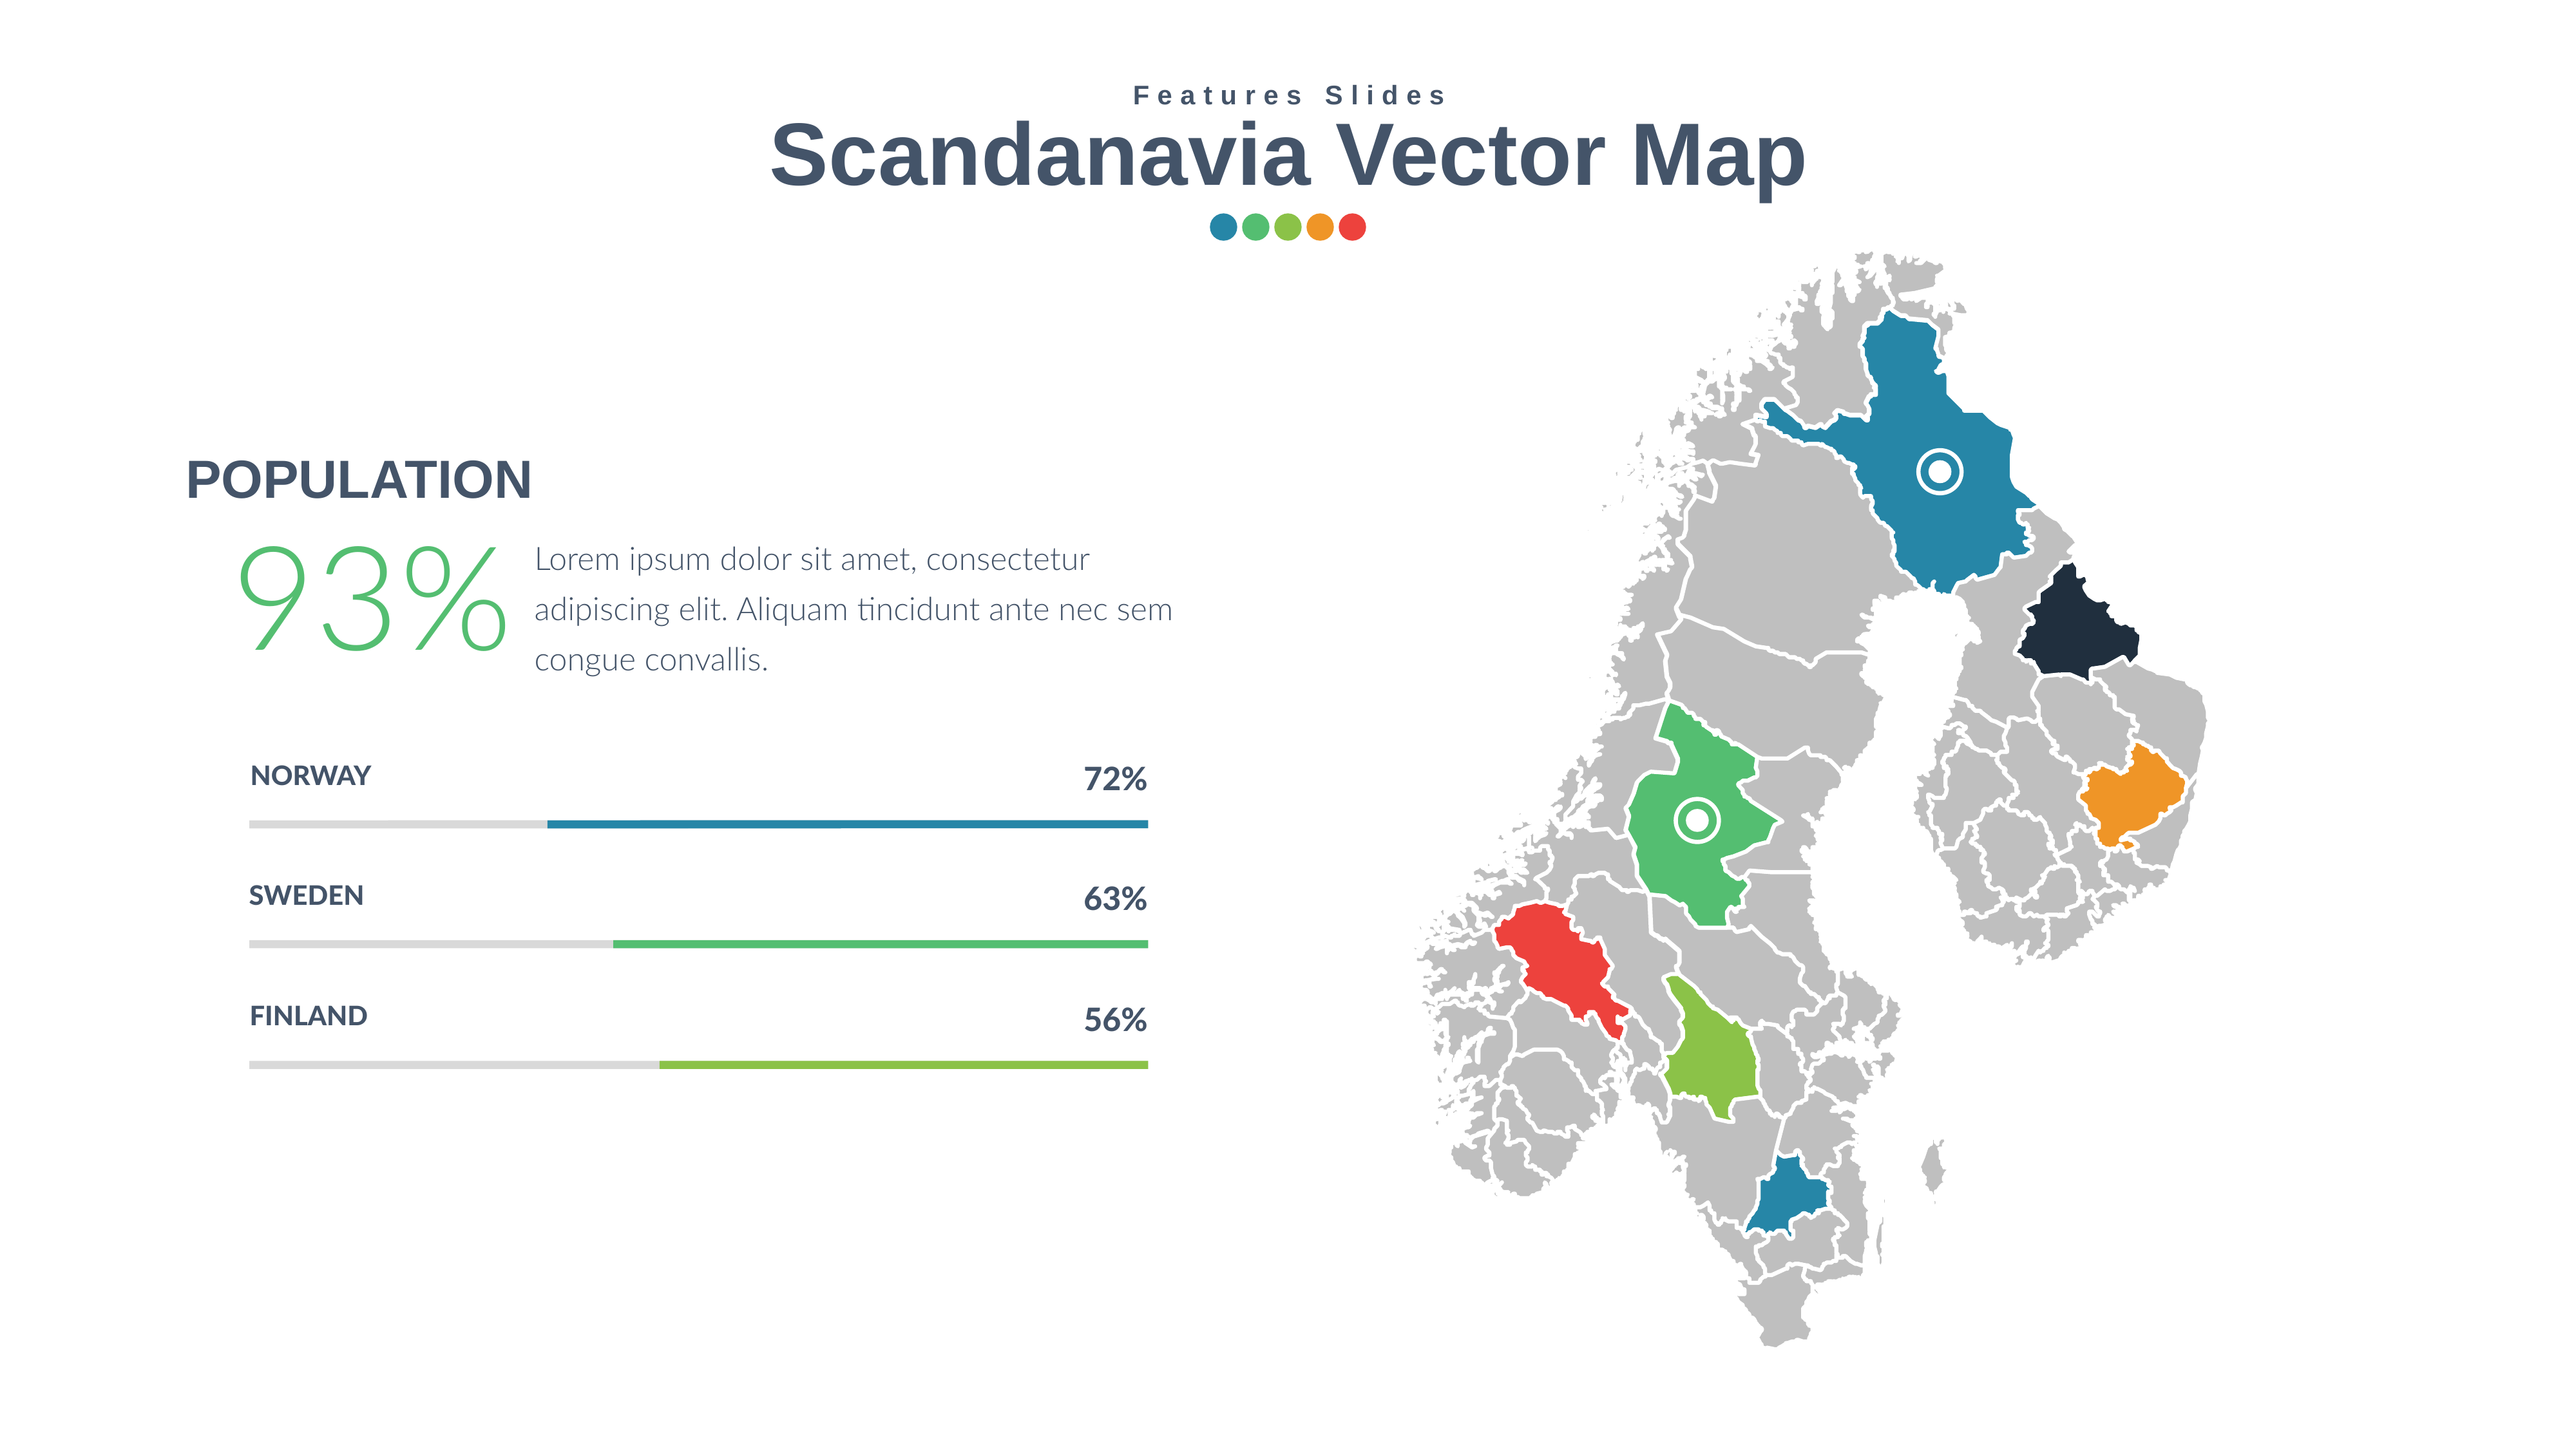

Features Slides
Scandanavia Vector Map

POPULATION
93%
Lorem ipsum dolor sit amet, consectetur adipiscing elit. Aliquam tincidunt ante nec sem congue convallis.

NORWAY
72%

SWEDEN
63%

FINLAND
56%